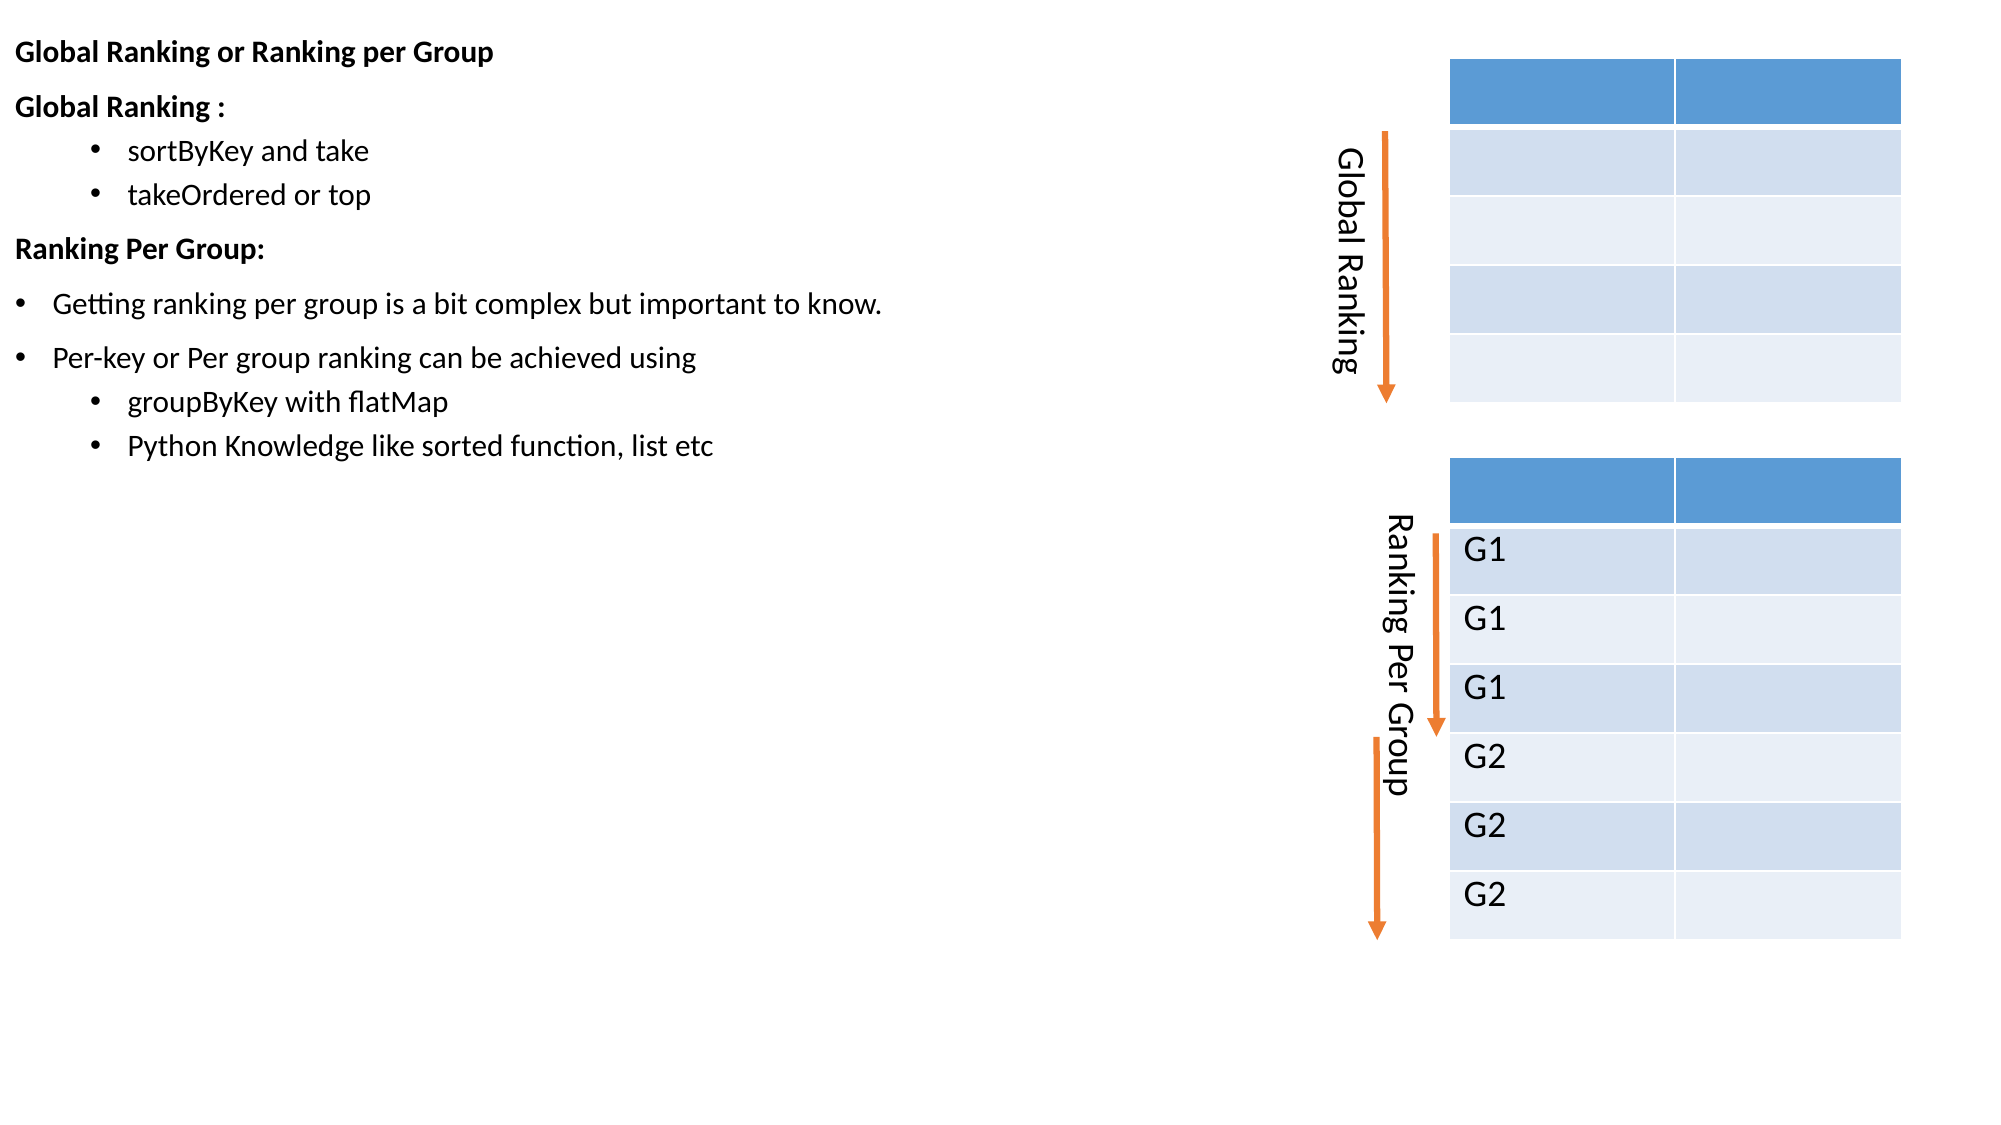

Global Ranking or Ranking per Group
Global Ranking :
sortByKey and take
takeOrdered or top
Ranking Per Group:
Getting ranking per group is a bit complex but important to know.
Per-key or Per group ranking can be achieved using
groupByKey with flatMap
Python Knowledge like sorted function, list etc

|  |  |
| --- | --- |
|  |  |
|  |  |
|  |  |
|  |  |
Global Ranking
|  |  |
| --- | --- |
| G1 |  |
| G1 |  |
| G1 |  |
| G2 |  |
| G2 |  |
| G2 |  |
Ranking Per Group